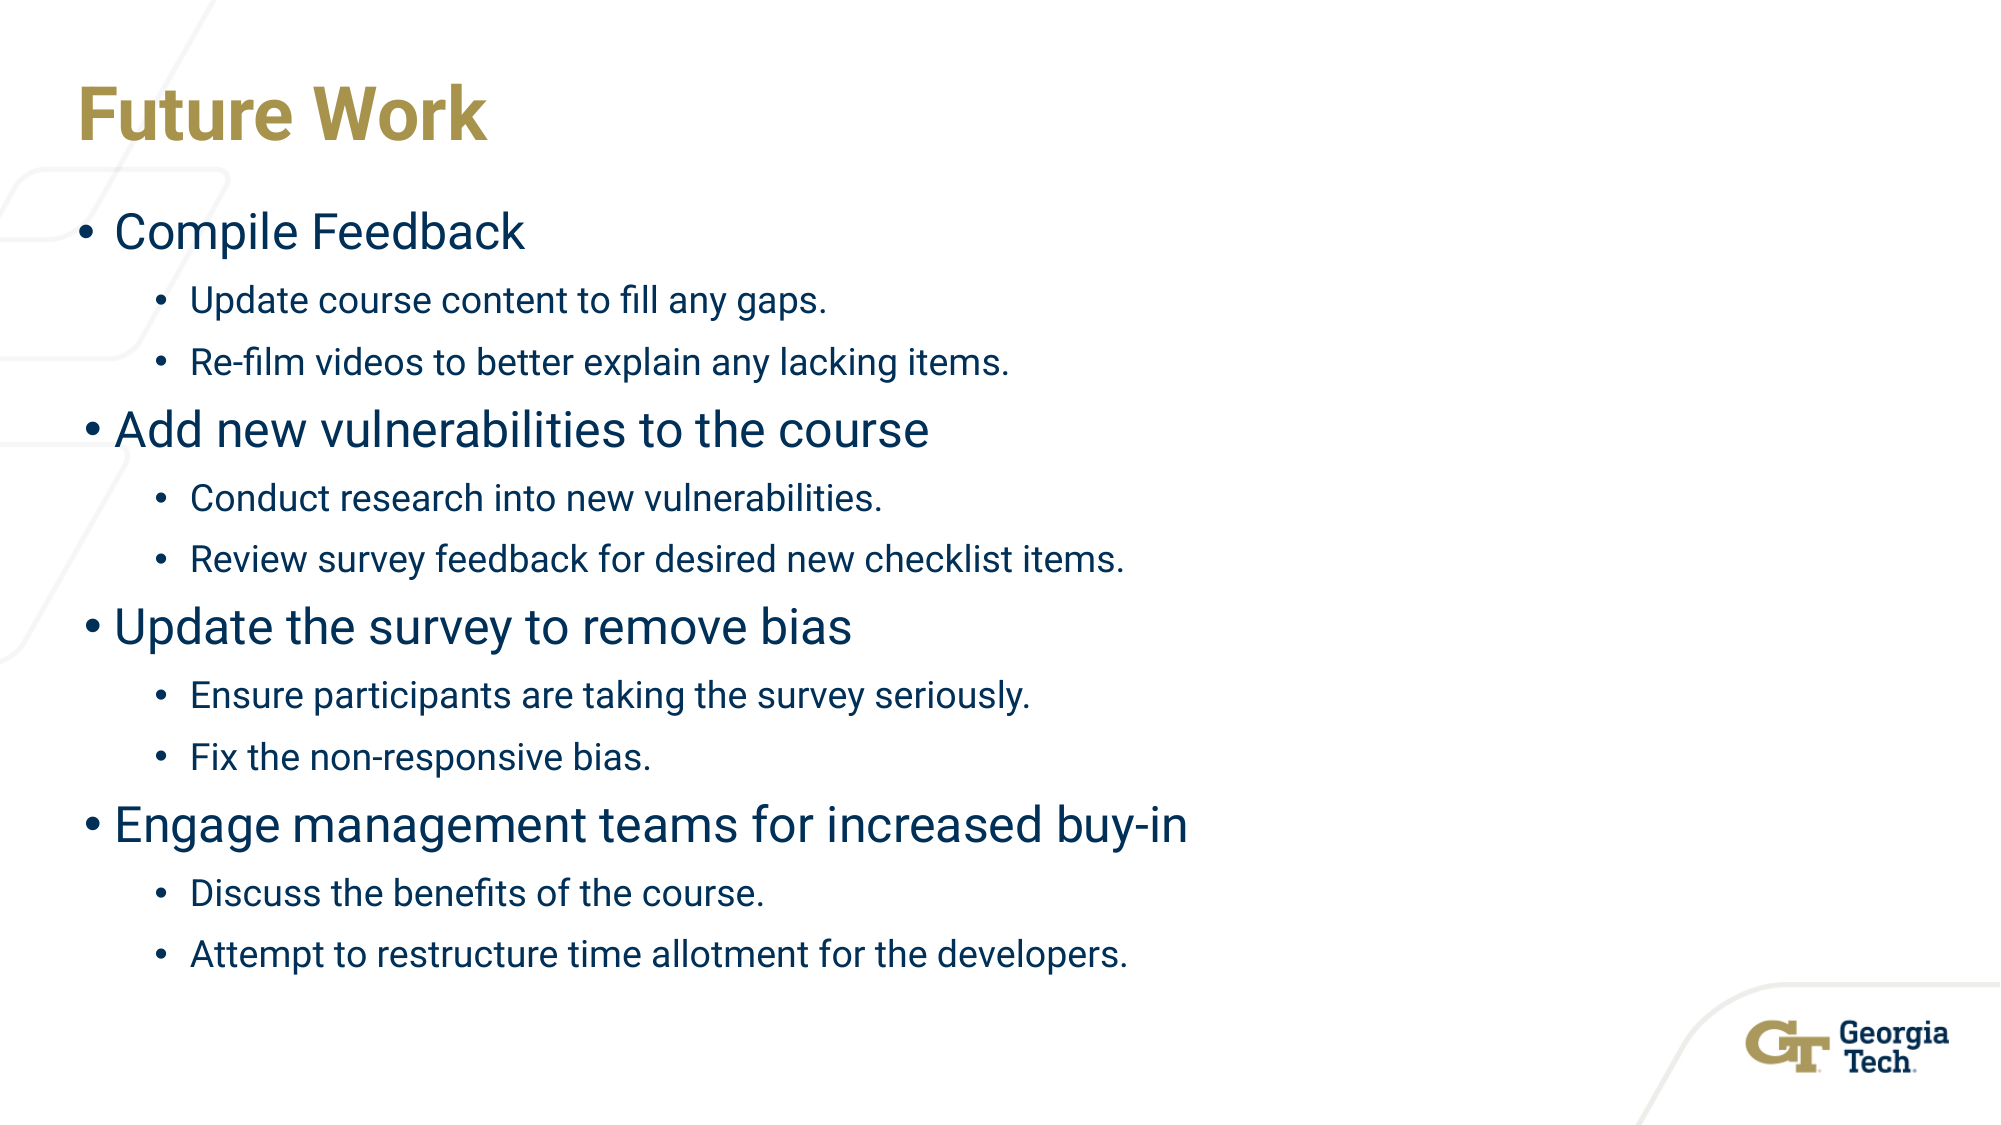

# Future Work
Compile Feedback
Update course content to fill any gaps.
Re-film videos to better explain any lacking items.
Add new vulnerabilities to the course
Conduct research into new vulnerabilities.
Review survey feedback for desired new checklist items.
Update the survey to remove bias
Ensure participants are taking the survey seriously.
Fix the non-responsive bias.
Engage management teams for increased buy-in
Discuss the benefits of the course.
Attempt to restructure time allotment for the developers.